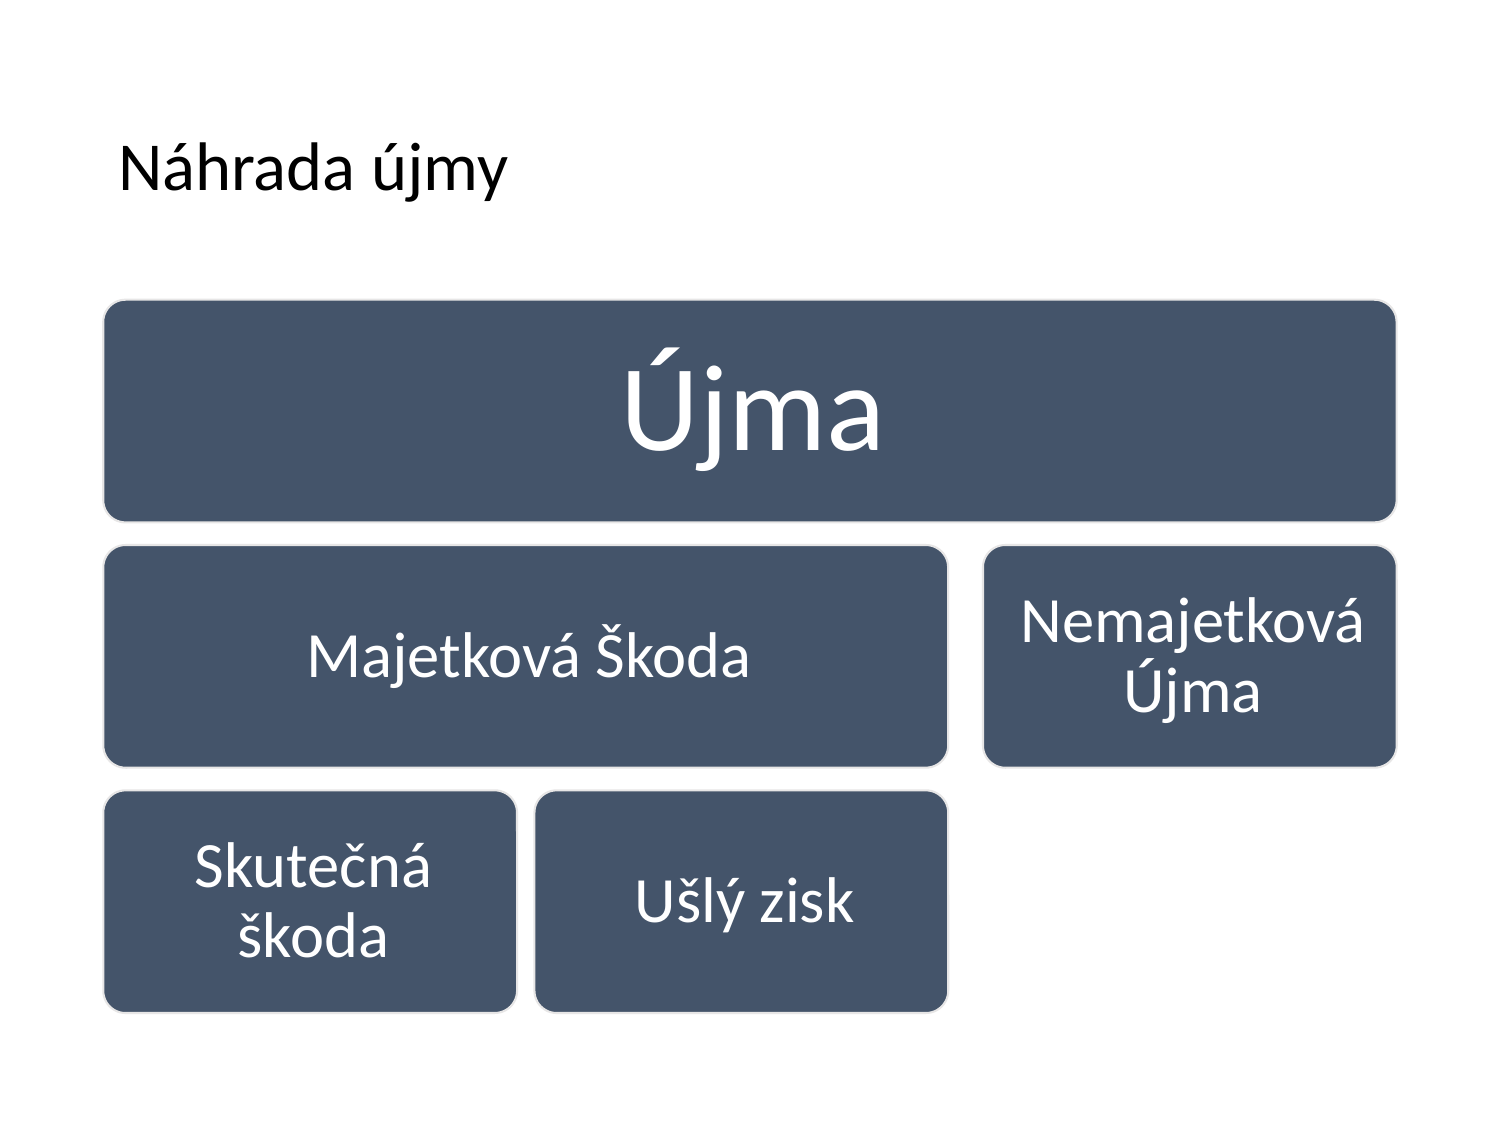

# Náhrada újmy
Újma
Majetková Škoda
Skutečná škoda
Ušlý zisk
Nemajetková Újma